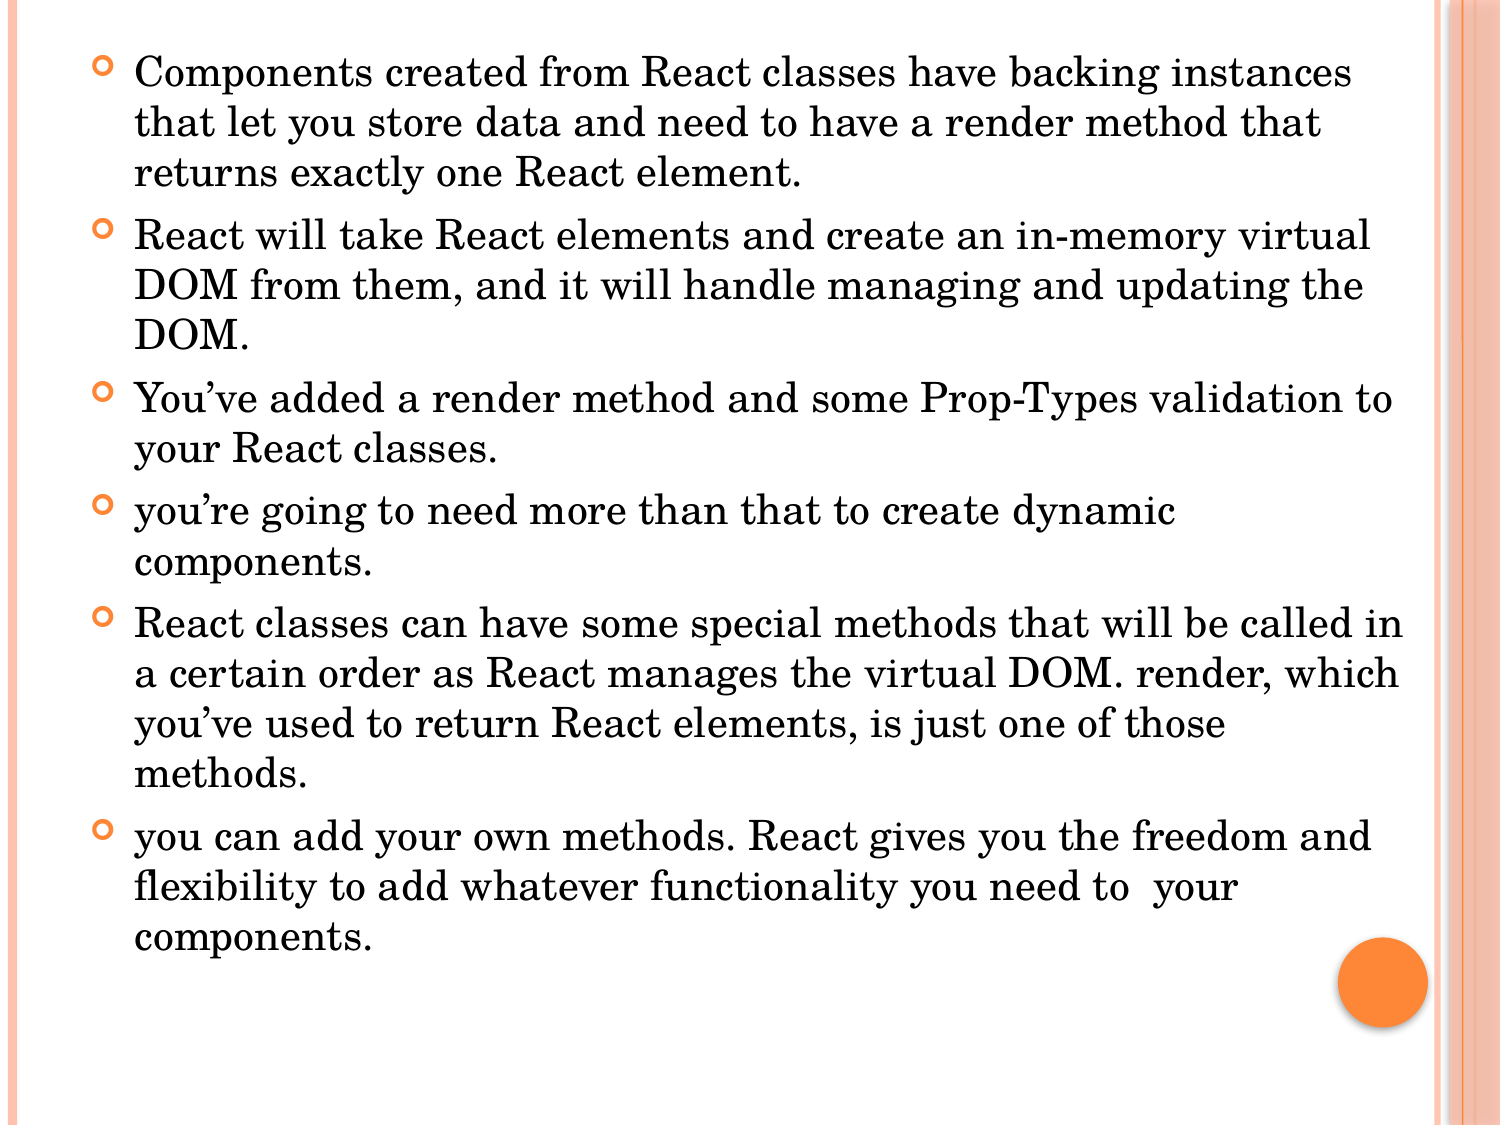

Components created from React classes have backing instances that let you store data and need to have a render method that returns exactly one React element.
React will take React elements and create an in-memory virtual DOM from them, and it will handle managing and updating the DOM.
You’ve added a render method and some Prop-Types validation to your React classes.
you’re going to need more than that to create dynamic components.
React classes can have some special methods that will be called in a certain order as React manages the virtual DOM. render, which you’ve used to return React elements, is just one of those methods.
you can add your own methods. React gives you the freedom and flexibility to add whatever functionality you need to  your components.